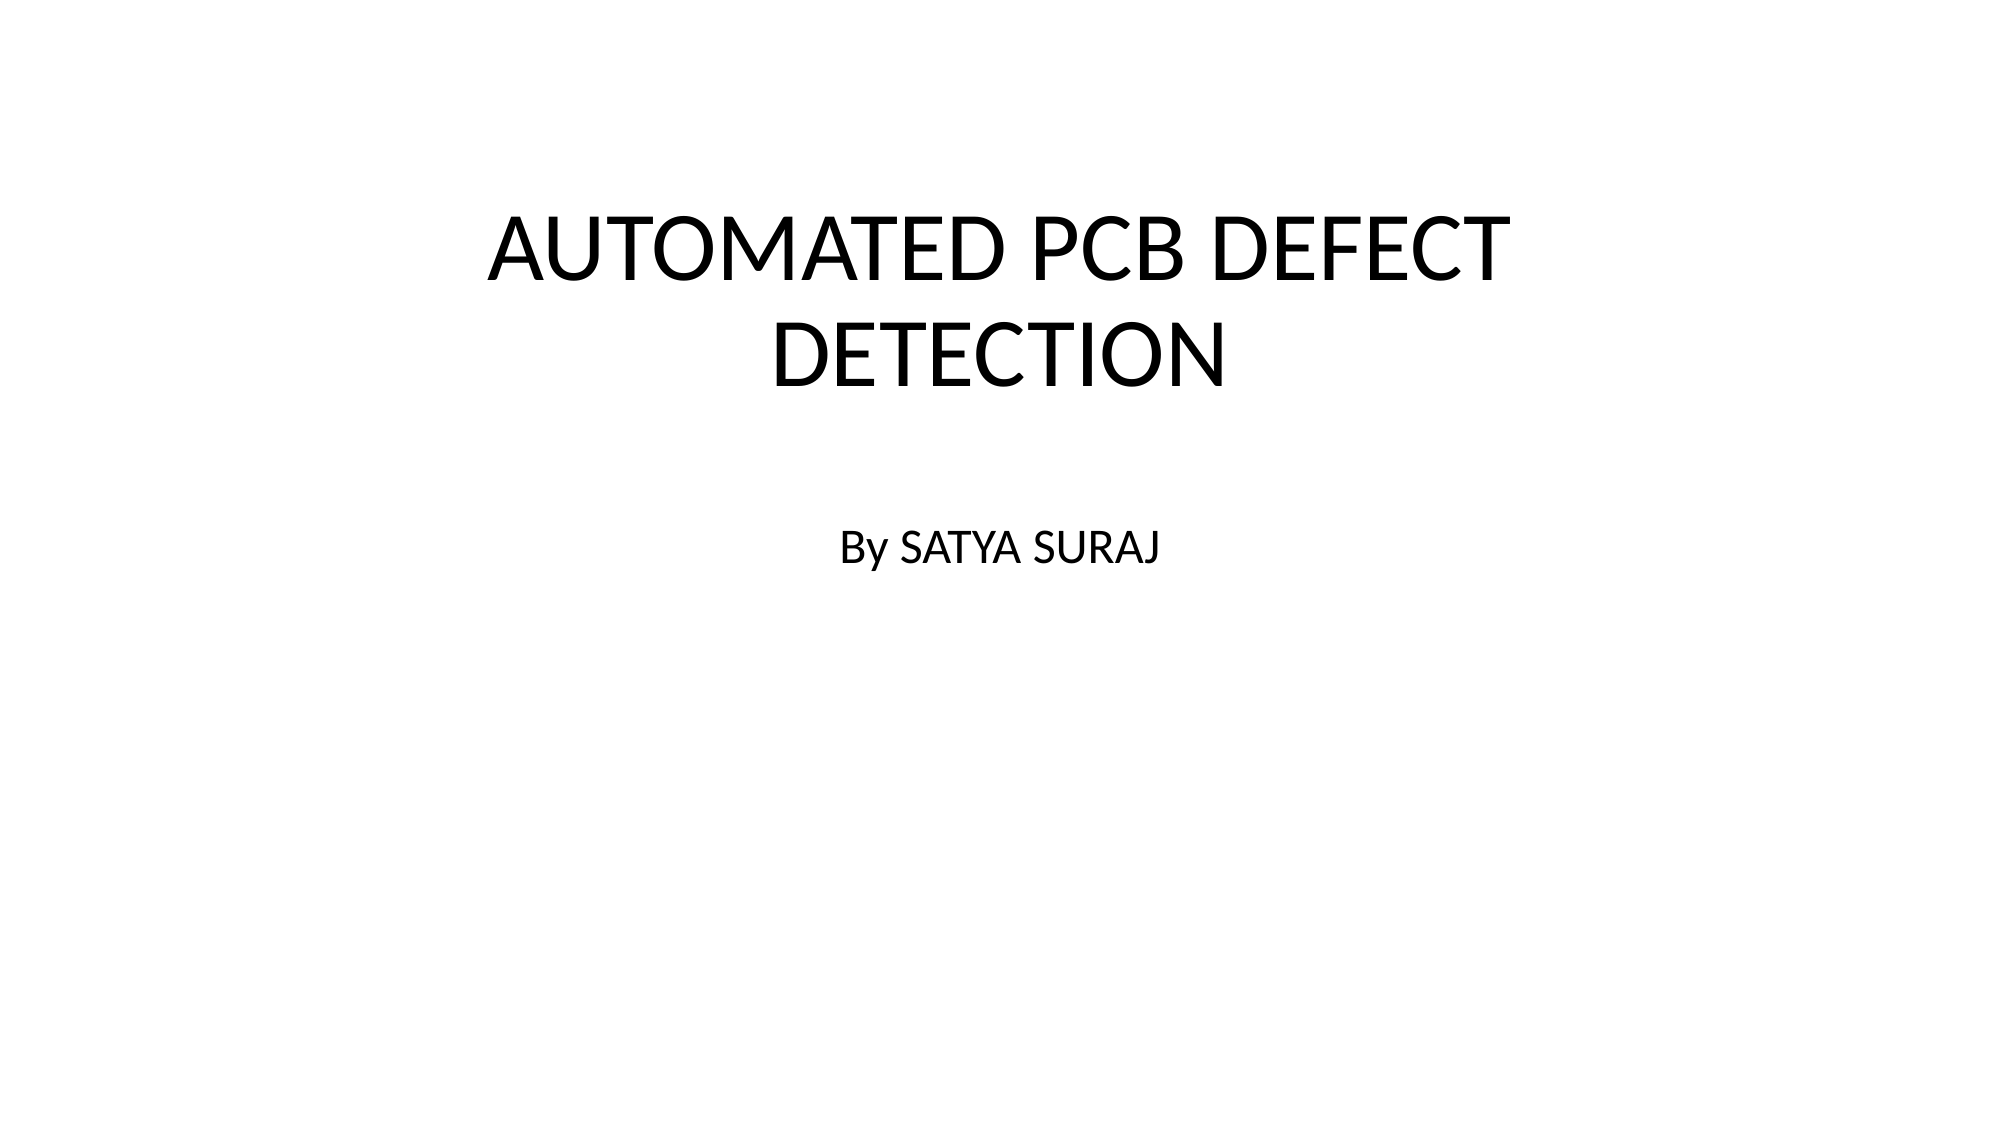

# AUTOMATED PCB DEFECT DETECTION
By SATYA SURAJ